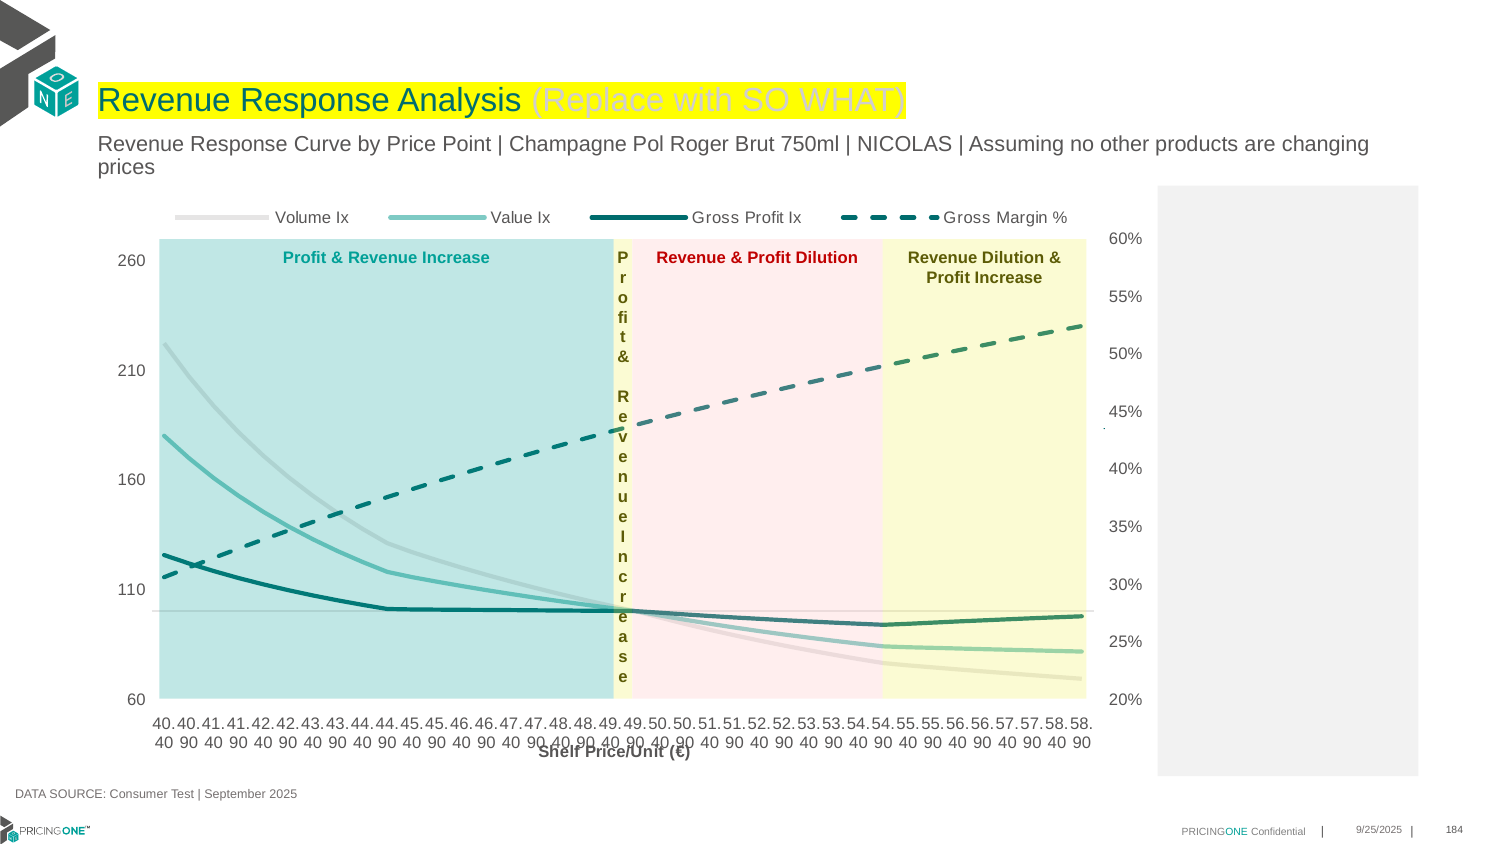

# Revenue Response Analysis (Replace with SO WHAT)

Revenue Response Curve by Price Point | Champagne Pol Roger Brut 750ml | NICOLAS | Assuming no other products are changing prices

### Chart:

| Category | Volume Ix | Value Ix | Gross Profit Ix | Gross Margin % |
|---|---|---|---|---|
| 40.40 | 222.10829068621175 | 179.94392041367792 | 125.52254327225126 | 0.30559829396303656 |
| 40.90 | 206.9733463247206 | 169.7556925396462 | 121.70622512379758 | 0.31408731237424614 |
| 41.40 | 193.5371474548237 | 160.6740891429823 | 118.23490123350655 | 0.32237128203156207 |
| 41.90 | 181.55839903343028 | 152.54756713591755 | 115.07227717677151 | 0.3304575435824981 |
| 42.40 | 170.8345393134758 | 145.2478092806384 | 112.18540393925029 | 0.3383530914176101 |
| 42.90 | 161.19541514747075 | 138.66623125344128 | 109.54481229805897 | 0.3460645938486405 |
| 43.40 | 152.49781136368034 | 132.710851052207 | 107.12437862754084 | 0.3535984118918587 |
| 43.90 | 144.62083007328502 | 127.30357657310523 | 104.90105595741042 | 0.36096061676780566 |
| 44.40 | 137.4620480958525 | 122.37790699178663 | 102.85455271859266 | 0.36815700621861863 |
| 44.90 | 130.93435257189384 | 117.87701268091323 | 100.96700678032443 | 0.3751931197351151 |
| 45.40 | 126.86618729698664 | 115.4794275903448 | 100.7335601721887 | 0.3820742527776799 |
| 45.90 | 123.23008614734934 | 113.39798471803468 | 100.6668487327844 | 0.38880547006768357 |
| 46.40 | 119.78442256789121 | 111.421381045919 | 100.59362352456822 | 0.3953916180195403 |
| 46.90 | 116.5159218687946 | 109.54280104715917 | 100.51550859780782 | 0.401837336377541 |
| 47.40 | 113.41230895117349 | 107.7558542609331 | 100.43379791643969 | 0.4081470691161745 |
| 47.90 | 110.46224466714509 | 106.05456330846017 | 100.3495119340431 | 0.41432507465775936 |
| 48.40 | 107.65526338696152 | 104.43334937484636 | 100.26344655471779 | 0.42037543545674944 |
| 48.90 | 104.98171213311505 | 102.88701558127937 | 100.17621501568495 | 0.42630206699604645 |
| 49.40 | 102.43269168062268 | 101.41072874067005 | 100.08828333273021 | 0.4321087262369772 |
| 49.90 | 100.0 | 100.0 | 100.0 | 0.4377990195612559 |
| 50.40 | 97.02965026814401 | 97.99793158579732 | 99.25039755447892 | 0.44337641024021174 |
| 50.90 | 94.16974101918022 | 96.04936550314689 | 98.48032435623806 | 0.4488442254637853 |
| 51.40 | 91.47925217786069 | 94.21831796412641 | 97.76039306011204 | 0.4542056629592738 |
| 51.90 | 88.94275515879781 | 92.49379835137027 | 97.08539533578285 | 0.4594637972274888 |
| 52.40 | 86.54661863919078 | 90.86609046597309 | 96.45071331299926 | 0.46462158542188314 |
| 52.90 | 84.27877524981899 | 89.3265942226045 | 95.85225990617533 | 0.46968187289426594 |
| 53.40 | 82.12851814153782 | 87.86768549986921 | 95.28642176199281 | 0.47464739842896386 |
| 53.90 | 80.08632440125066 | 86.48259292590156 | 94.75000603630687 | 0.47952079918565255 |
| 54.40 | 78.14370225610591 | 85.16529010895518 | 94.24019161011795 | 0.48430461536960795 |
| 54.90 | 76.29305913252335 | 83.9104017263037 | 93.7544849509739 | 0.4890012946467518 |
| 55.40 | 75.25988022262156 | 83.52382183247693 | 94.20733512363783 | 0.493613196319615 |
| 55.90 | 74.33098434298996 | 83.23324472819063 | 94.74581605442518 | 0.49814259527918914 |
| 56.40 | 73.4212375063809 | 82.94583341285679 | 95.26662369002361 | 0.5025916857465722 |
| 56.90 | 72.53003137241777 | 82.66146494734957 | 95.77026957426037 | 0.5069625848173405 |
| 57.40 | 71.65678516237782 | 82.38002394282466 | 96.25724658170725 | 0.5112573358206737 |
| 57.90 | 70.80094402944802 | 82.10140203608931 | 96.72802984518937 | 0.515477911504433 |
| 58.40 | 69.96197754780115 | 81.82549740720286 | 97.1830776245424 | 0.5196262170566212 |
| 58.90 | 69.13937830994361 | 81.55221433508085 | 97.6228321207607 | 0.5237040929729486 |
Profit & Revenue Increase
Profit & Revenue Increase
Revenue & Profit Dilution
Revenue Dilution & Profit Increase

DATA SOURCE: Consumer Test | September 2025

9/25/2025
184